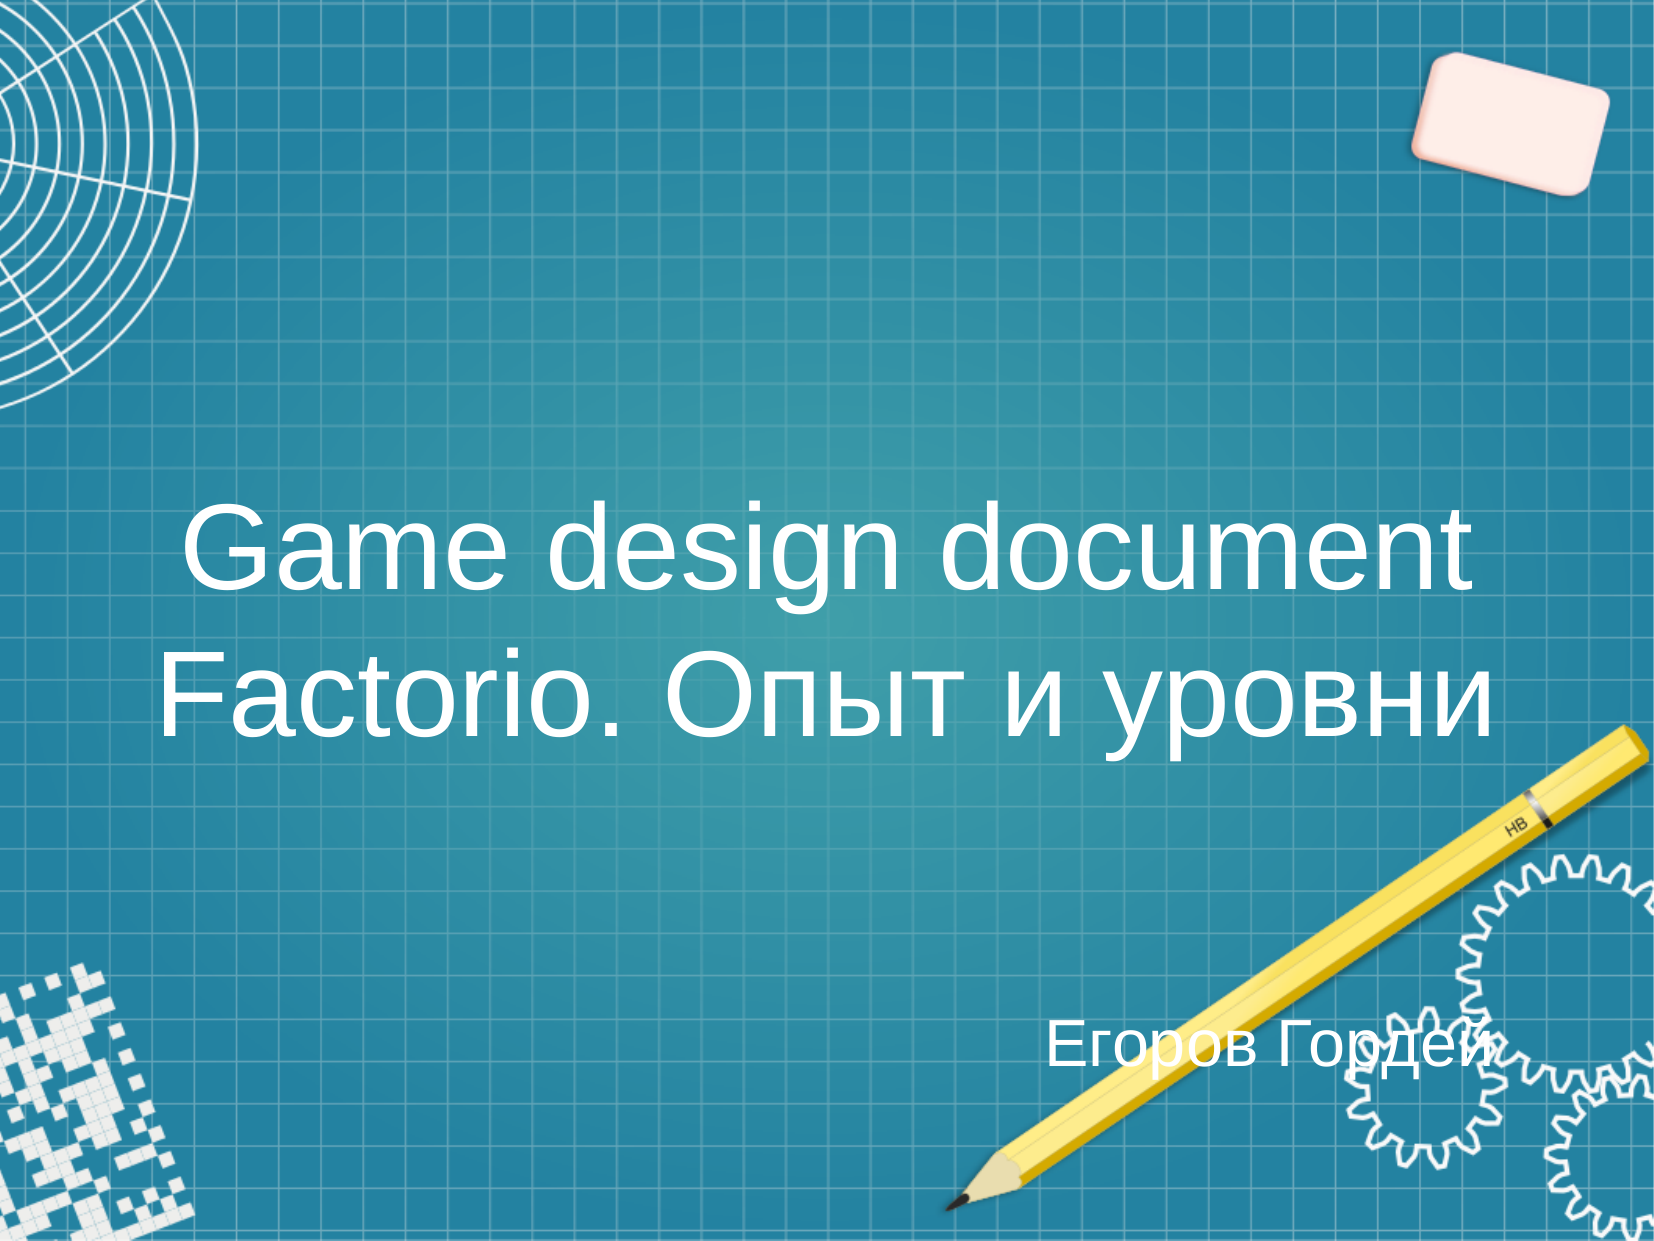

Game design document
Factorio. Опыт и уровни
Егоров Гордей